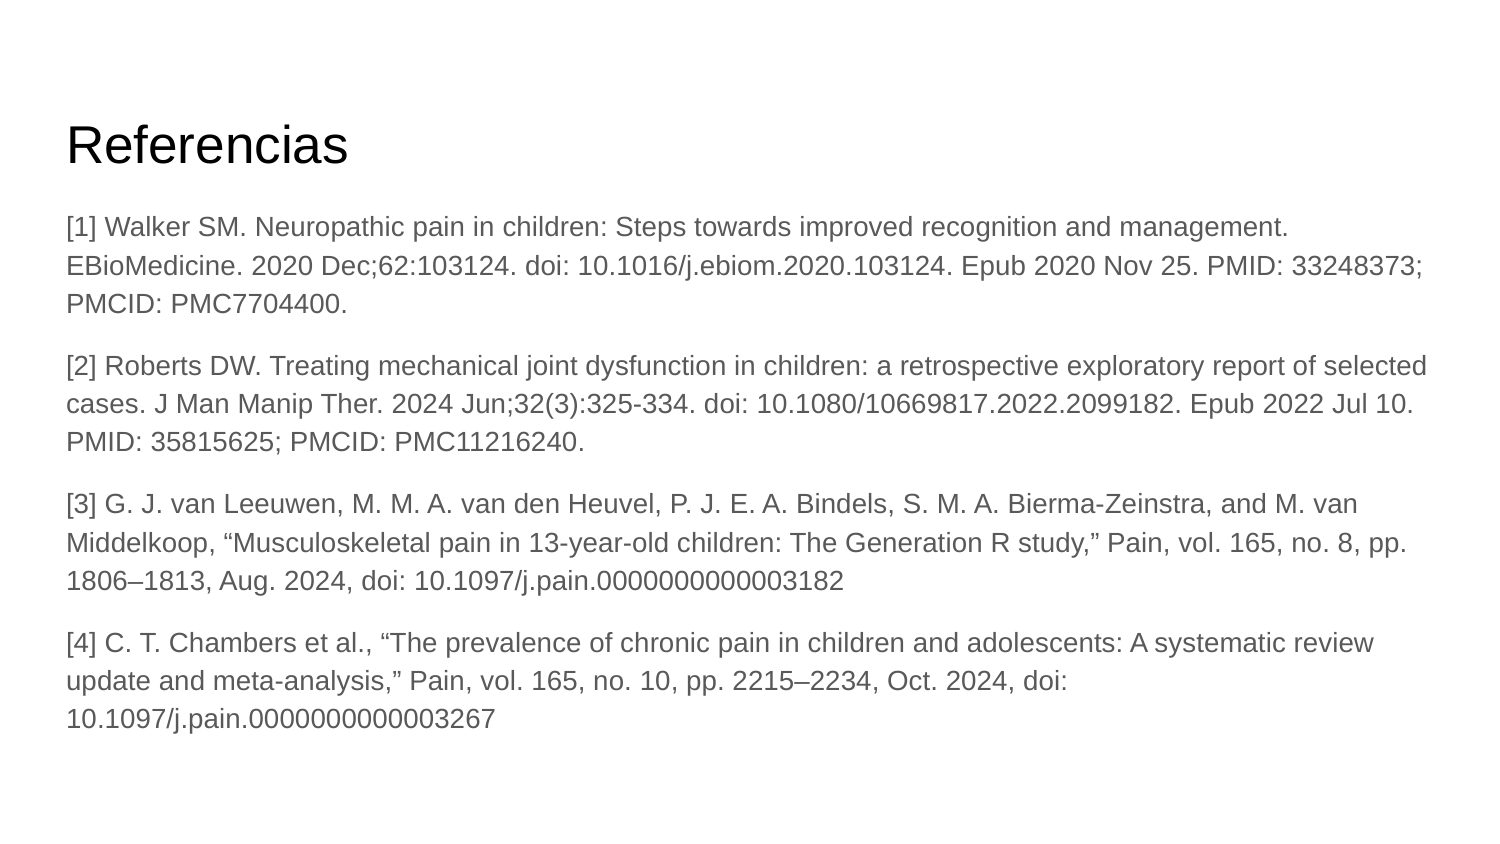

# Referencias
[1] Walker SM. Neuropathic pain in children: Steps towards improved recognition and management. EBioMedicine. 2020 Dec;62:103124. doi: 10.1016/j.ebiom.2020.103124. Epub 2020 Nov 25. PMID: 33248373; PMCID: PMC7704400.
[2] Roberts DW. Treating mechanical joint dysfunction in children: a retrospective exploratory report of selected cases. J Man Manip Ther. 2024 Jun;32(3):325-334. doi: 10.1080/10669817.2022.2099182. Epub 2022 Jul 10. PMID: 35815625; PMCID: PMC11216240.
[3] G. J. van Leeuwen, M. M. A. van den Heuvel, P. J. E. A. Bindels, S. M. A. Bierma-Zeinstra, and M. van Middelkoop, “Musculoskeletal pain in 13-year-old children: The Generation R study,” Pain, vol. 165, no. 8, pp. 1806–1813, Aug. 2024, doi: 10.1097/j.pain.0000000000003182
[4] C. T. Chambers et al., “The prevalence of chronic pain in children and adolescents: A systematic review update and meta-analysis,” Pain, vol. 165, no. 10, pp. 2215–2234, Oct. 2024, doi: 10.1097/j.pain.0000000000003267